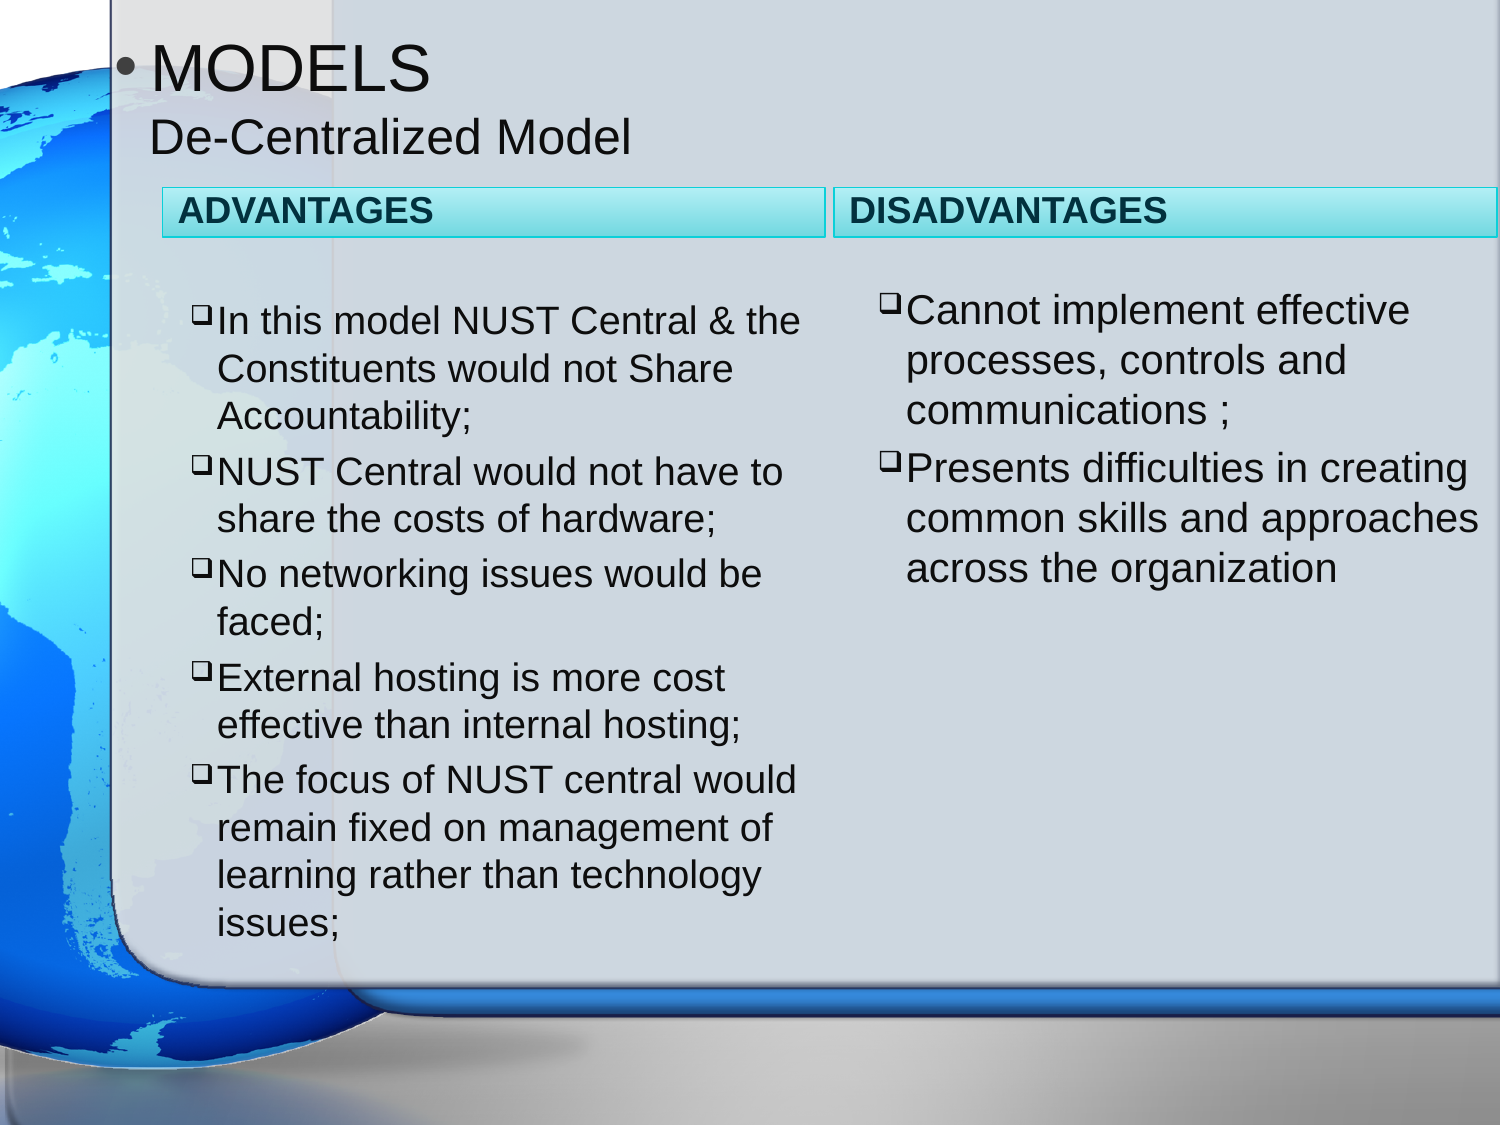

# MODELS
De-Centralized Model
Advantages
Disadvantages
Cannot implement effective processes, controls and communications ;
Presents difficulties in creating common skills and approaches across the organization

In this model NUST Central & the Constituents would not Share Accountability;
NUST Central would not have to share the costs of hardware;
No networking issues would be faced;
External hosting is more cost effective than internal hosting;
The focus of NUST central would remain fixed on management of learning rather than technology issues;